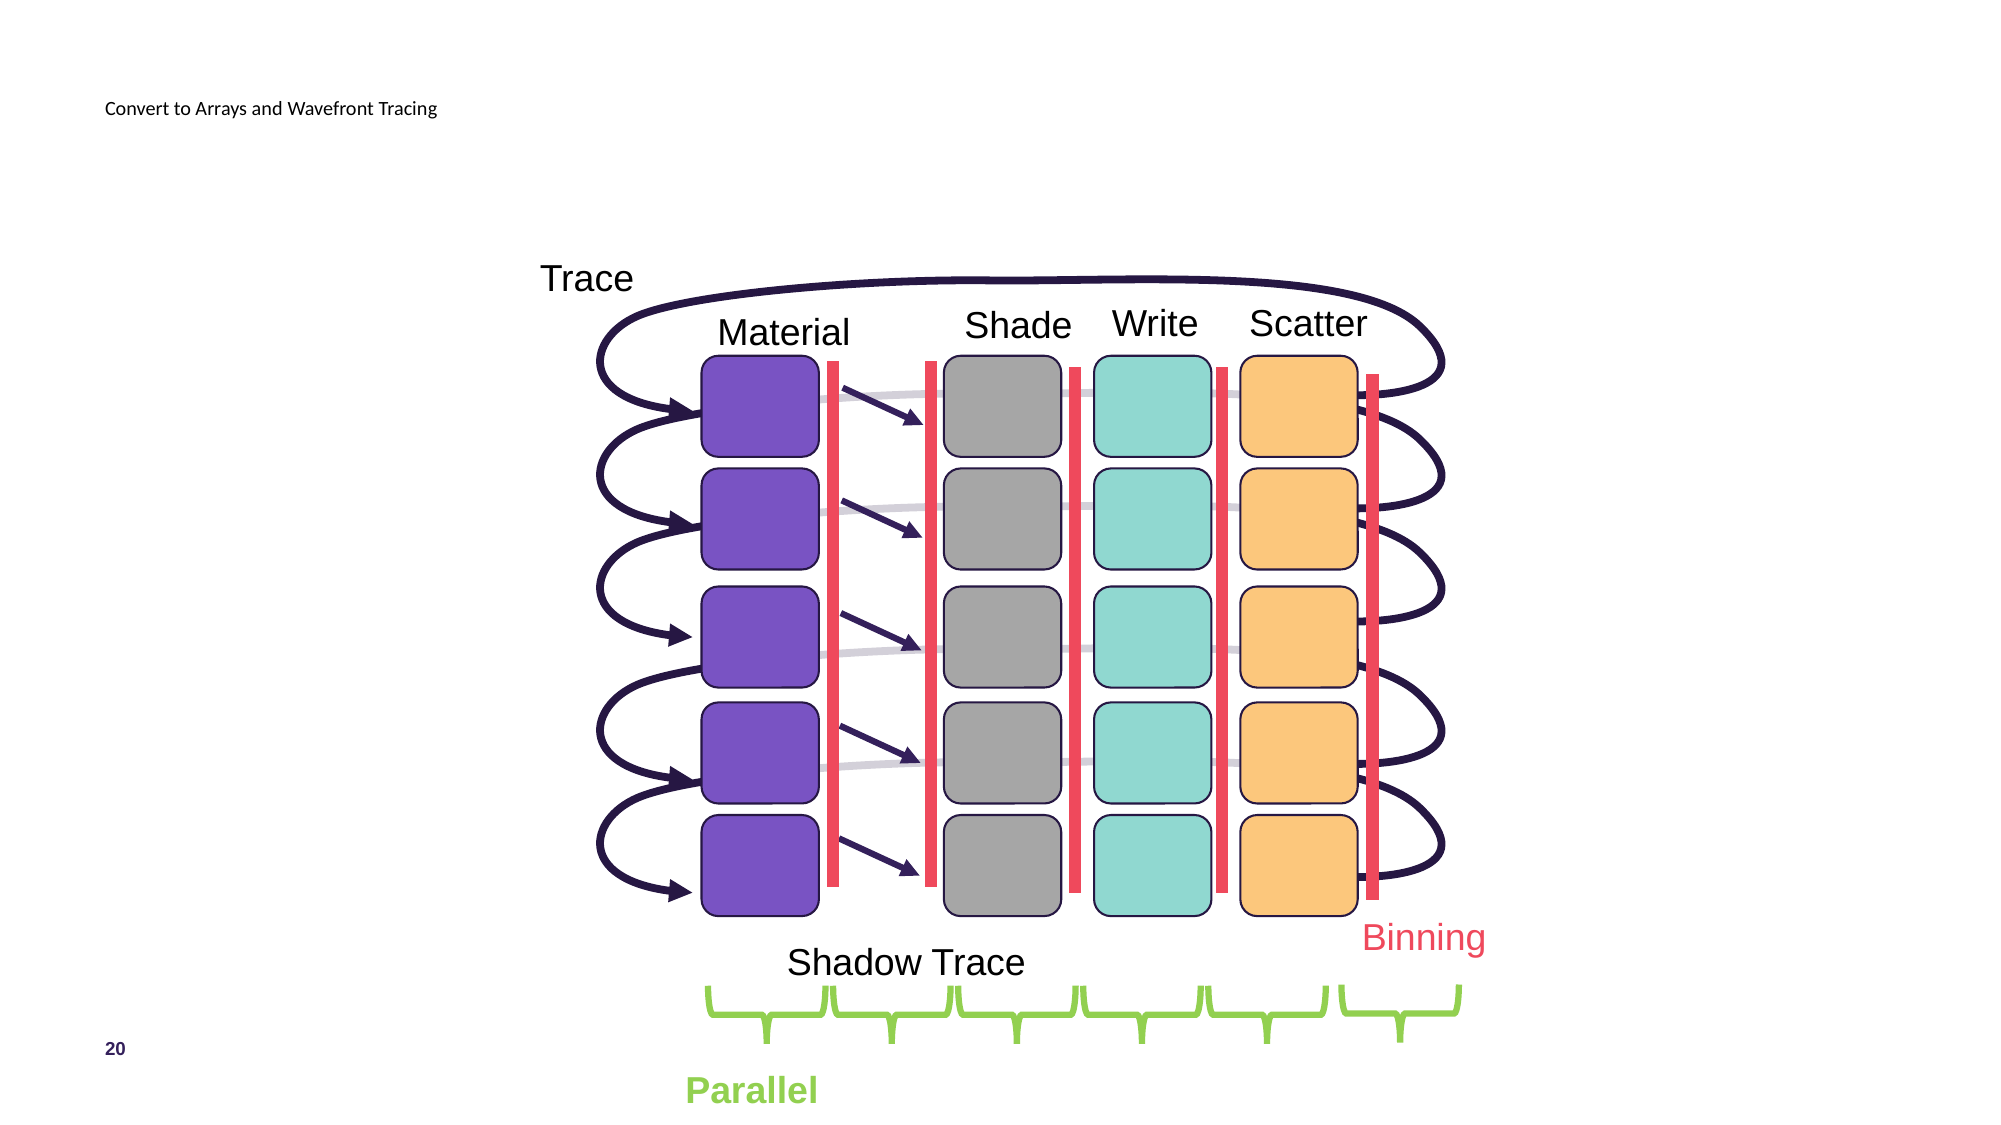

# Convert to Arrays and Wavefront Tracing
Trace

Write
Scatter
Shade
Material

Binning
Shadow Trace

20
Parallel